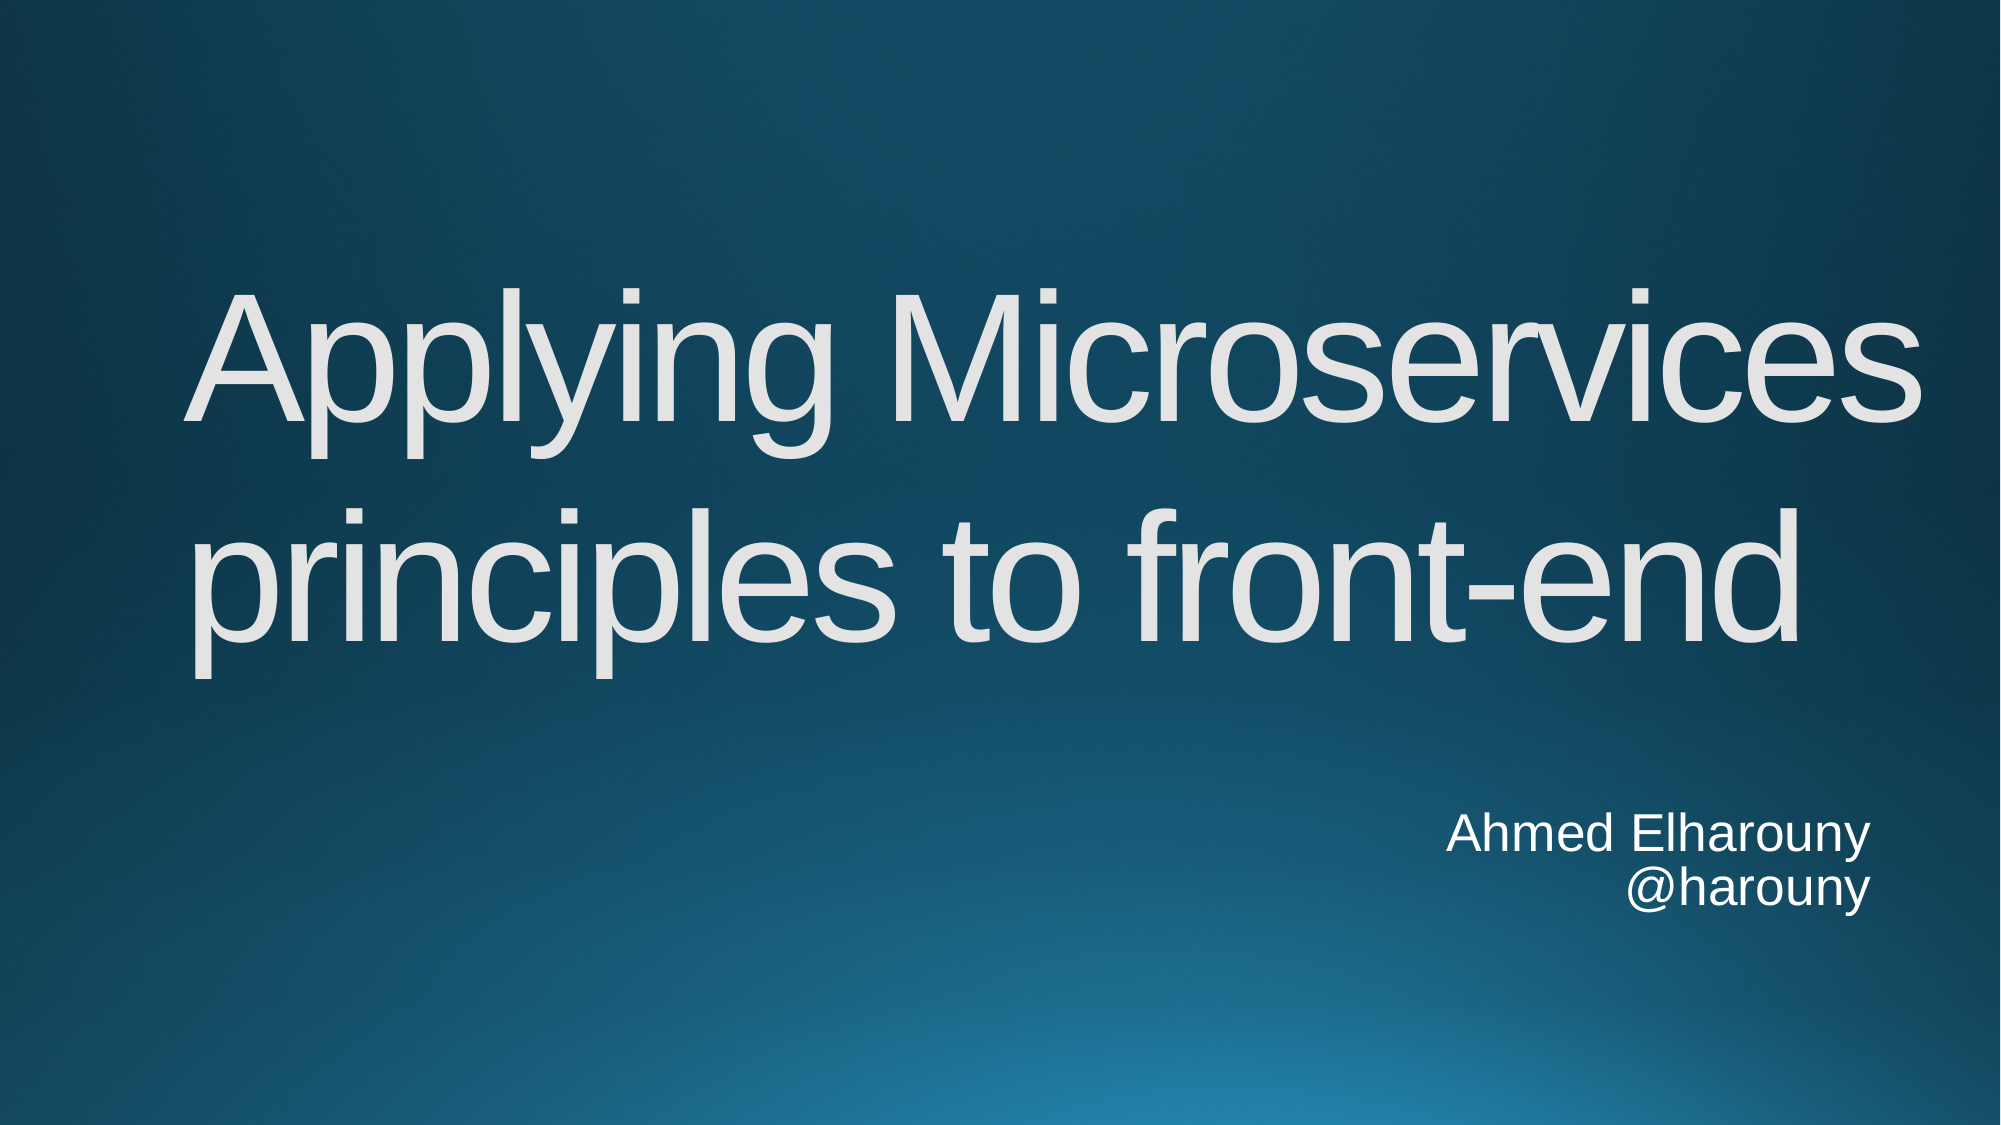

Applying Microservices principles to front-end
Ahmed Elharouny
@harouny